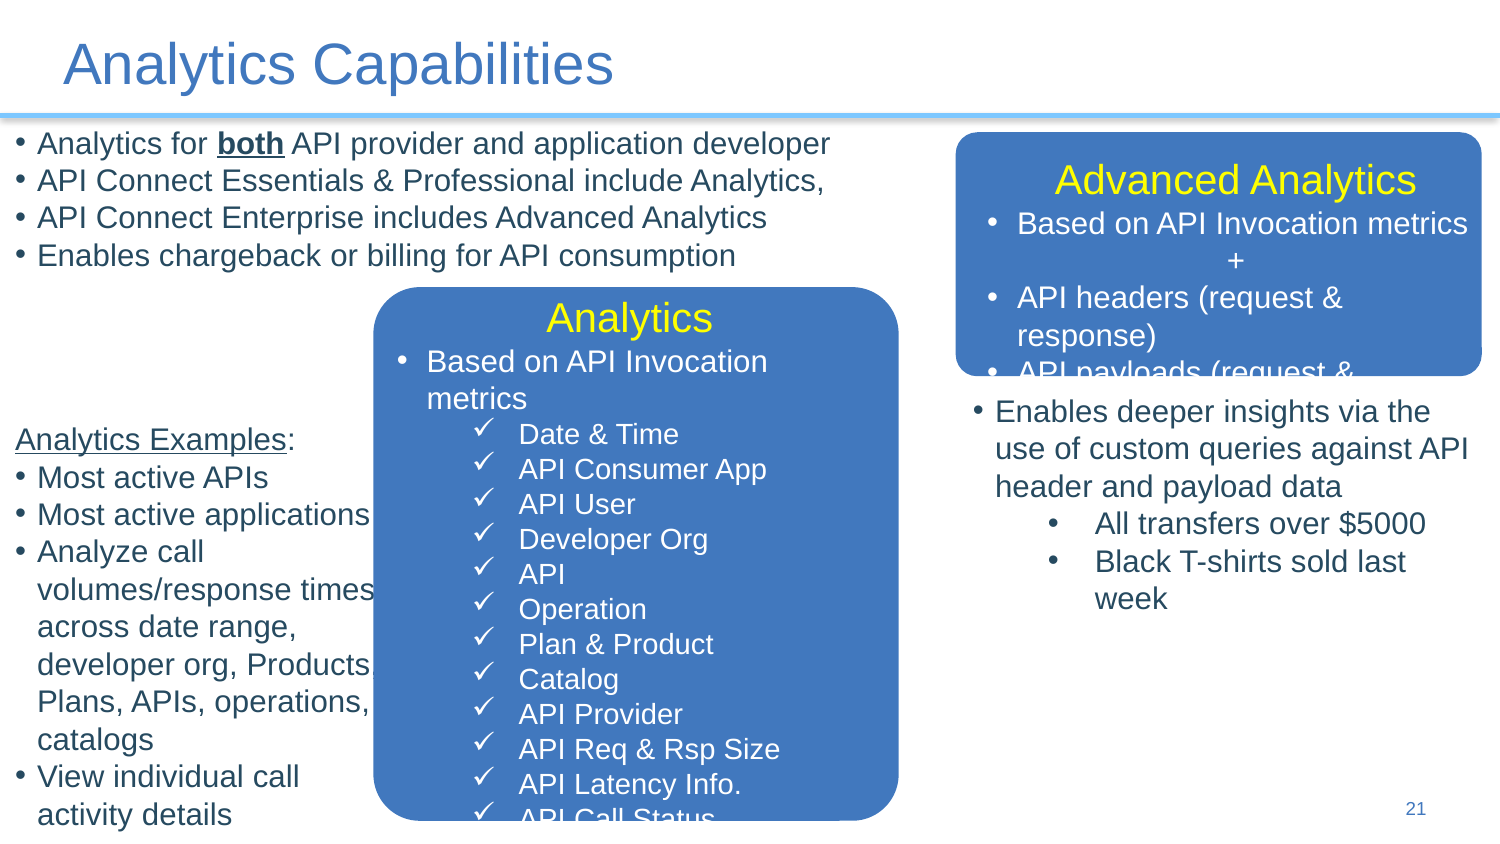

# Analytics Capabilities
Analytics for both API provider and application developer
API Connect Essentials & Professional include Analytics,
API Connect Enterprise includes Advanced Analytics
Enables chargeback or billing for API consumption

Advanced Analytics
Based on API Invocation metrics
+
API headers (request & response)
API payloads (request & response)

Analytics
Based on API Invocation metrics
Date & Time
API Consumer App
API User
Developer Org
API
Operation
Plan & Product
Catalog
API Provider
API Req & Rsp Size
API Latency Info.
API Call Status

Enables deeper insights via the use of custom queries against API header and payload data
All transfers over $5000
Black T-shirts sold last week

Analytics Examples:
Most active APIs
Most active applications
Analyze call volumes/response times across date range, developer org, Products, Plans, APIs, operations, catalogs
View individual call activity details